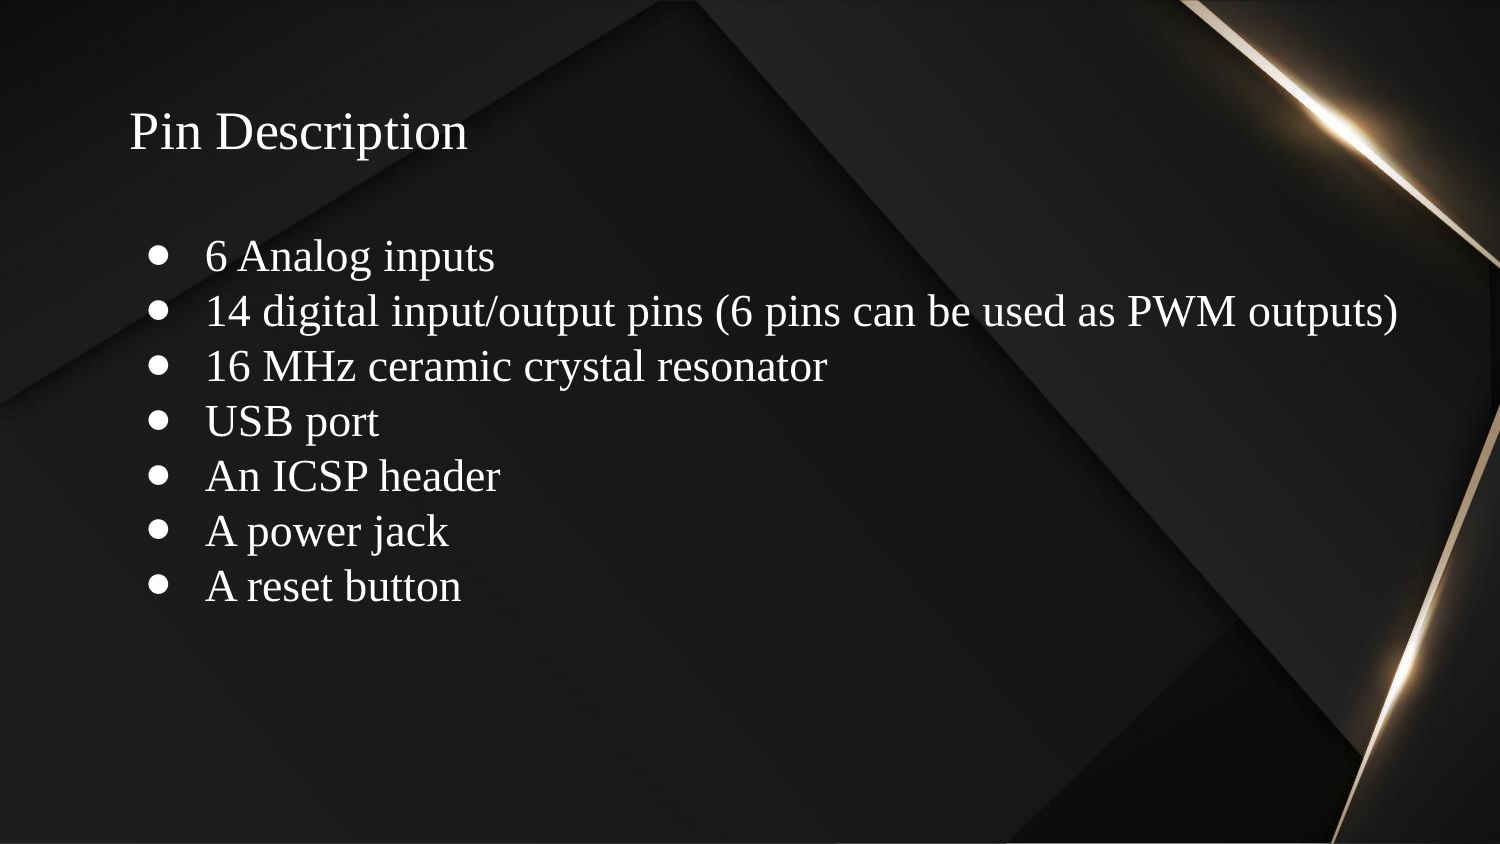

# Pin Description
6 Analog inputs
14 digital input/output pins (6 pins can be used as PWM outputs)
16 MHz ceramic crystal resonator
USB port
An ICSP header
A power jack
A reset button